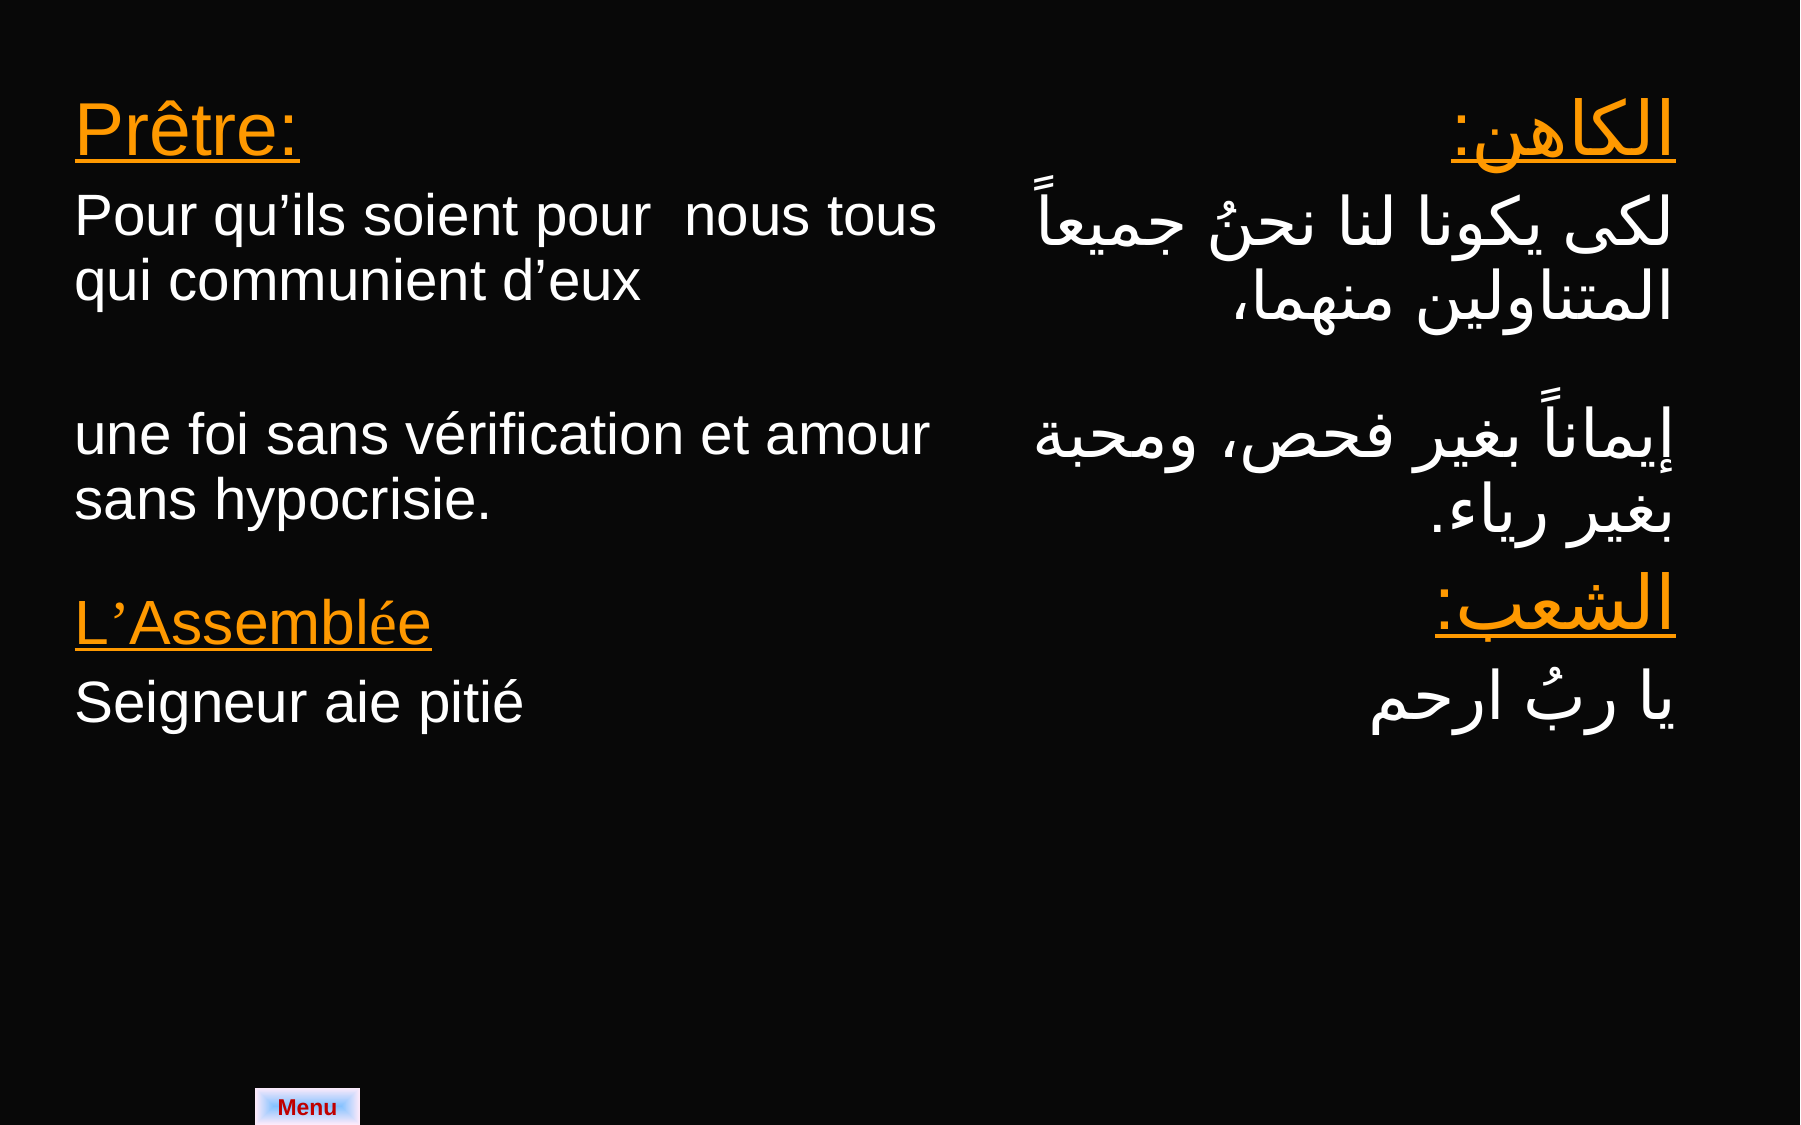

| Prêtre: Pour qu’ils soient pour nous tous qui communient d’eux une foi sans vérification et amour sans hypocrisie. L’Assemblée Seigneur aie pitié | الكاهن: لكى يكونا لنا نحنُ جميعاً المتناولين منهما، إيماناً بغير فحص، ومحبة بغير رياء. الشعب: يا ربُ ارحم |
| --- | --- |

Menu